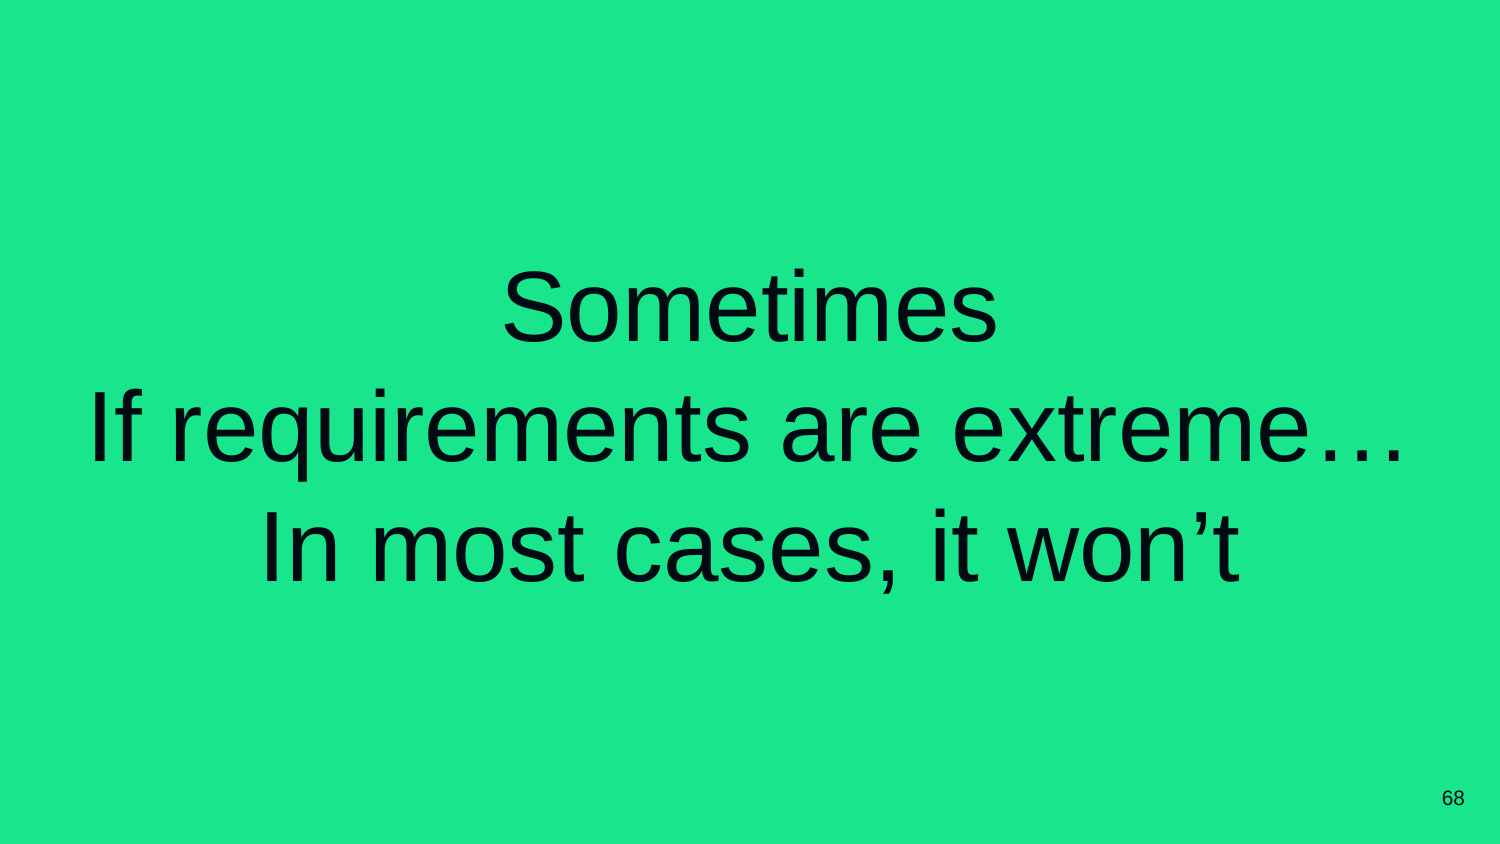

# Sometimes If requirements are extreme… In most cases, it won’t
68